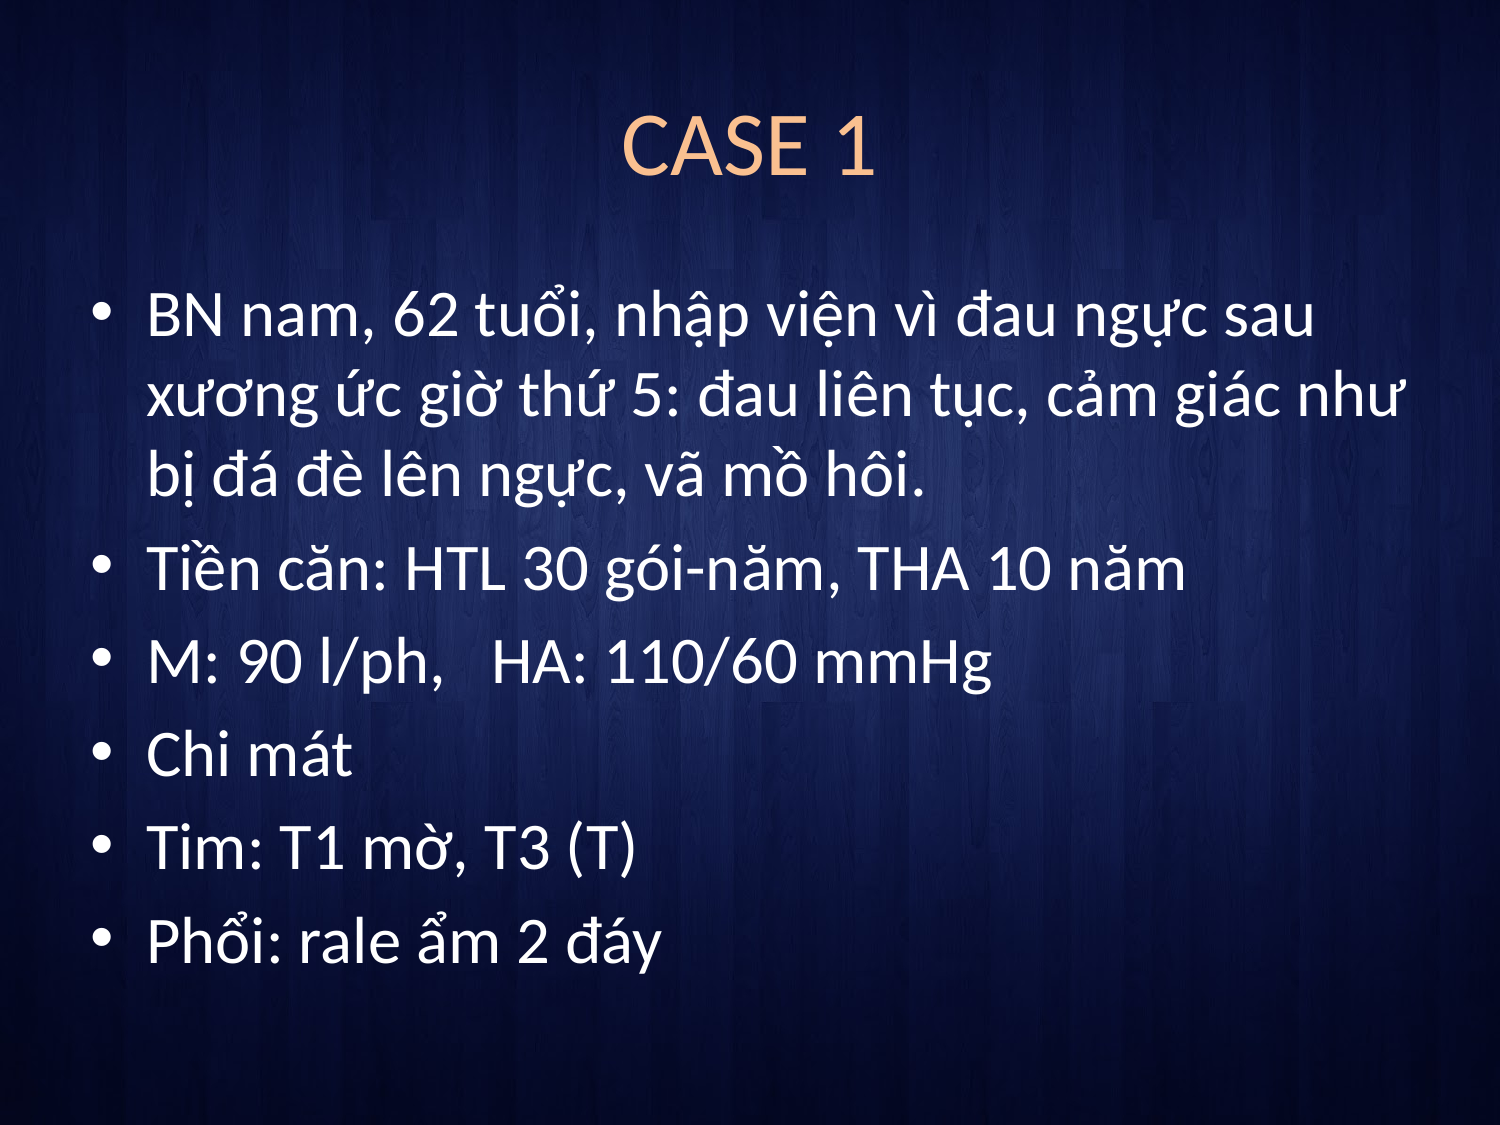

# CASE 1
BN nam, 62 tuổi, nhập viện vì đau ngực sau xương ức giờ thứ 5: đau liên tục, cảm giác như bị đá đè lên ngực, vã mồ hôi.
Tiền căn: HTL 30 gói-năm, THA 10 năm
M: 90 l/ph,   HA: 110/60 mmHg
Chi mát
Tim: T1 mờ, T3 (T)
Phổi: rale ẩm 2 đáy